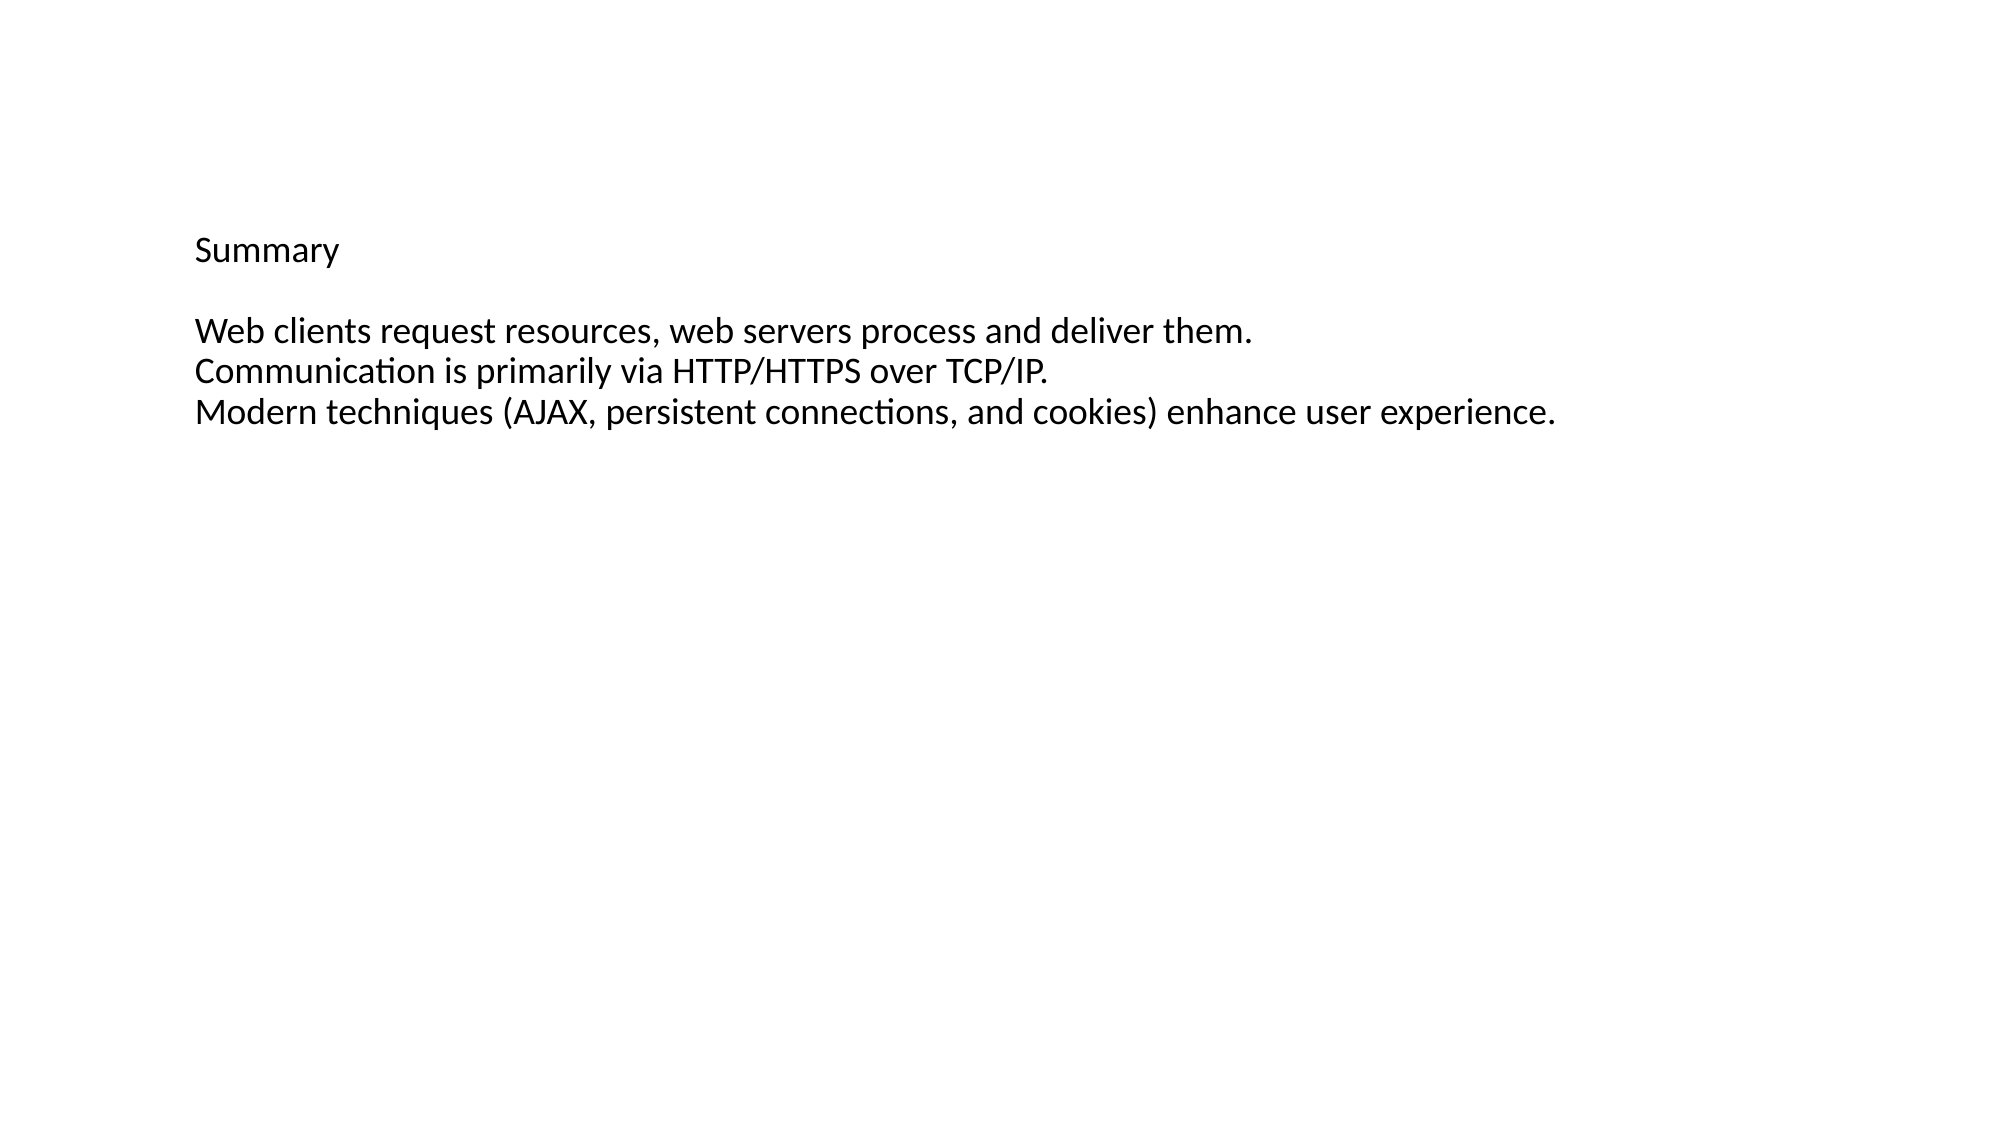

# Summary Web clients request resources, web servers process and deliver them. Communication is primarily via HTTP/HTTPS over TCP/IP. Modern techniques (AJAX, persistent connections, and cookies) enhance user experience.